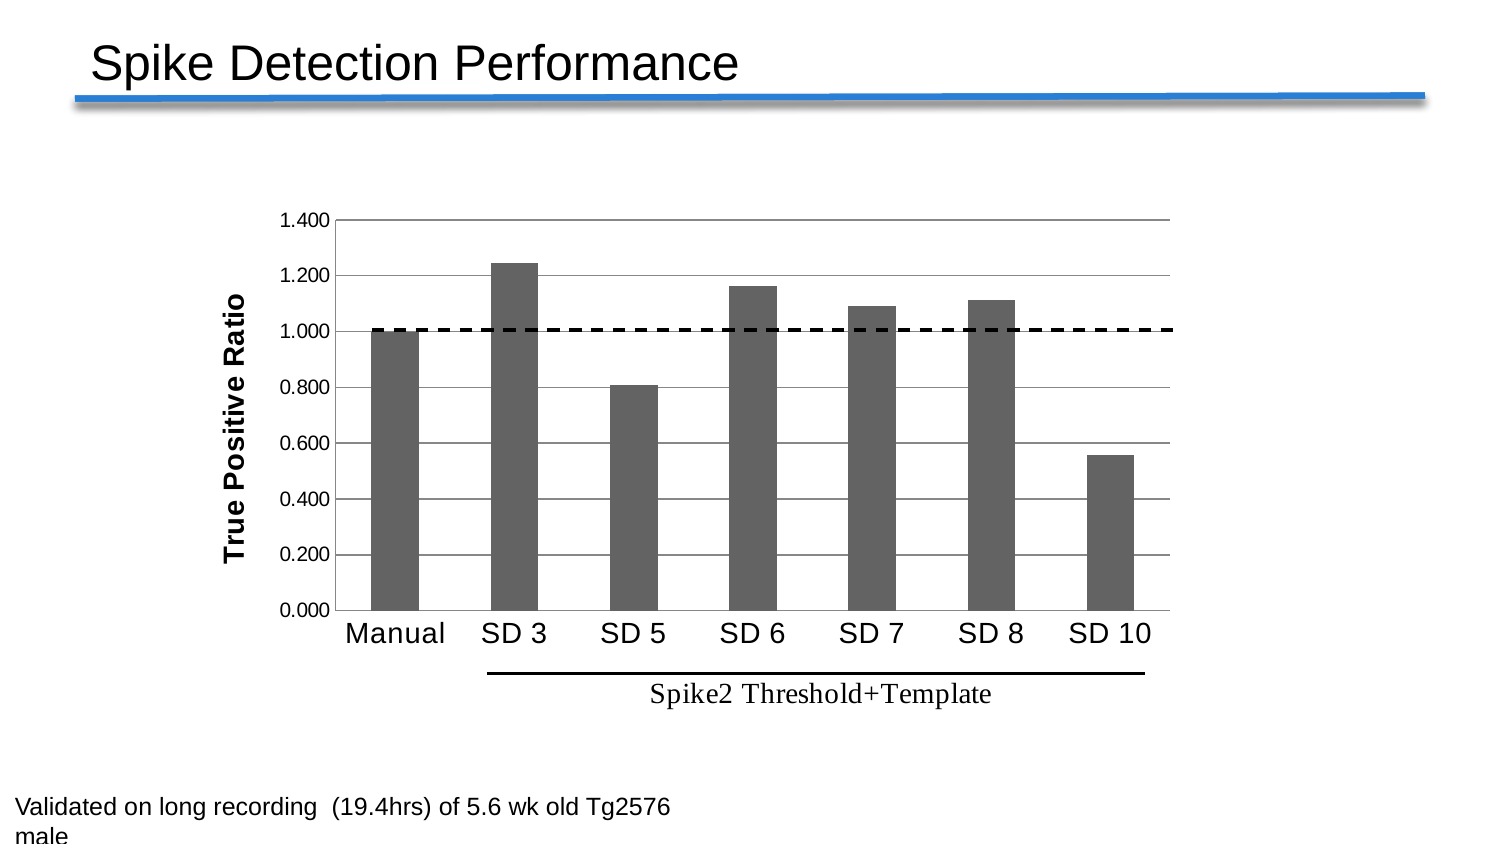

# Spike Detection Performance

### Chart

| Category | Manual SD 3 SD 5 SD 6 SD 7 SD 8 SD 10 |
|---|---|
| Manual | 1.0 |
| SD 3 | 1.2460937499999998 |
| SD 5 | 0.80859375 |
| SD 6 | 1.1640625000000153 |
| SD 7 | 1.0898437499999998 |
| SD 8 | 1.1132812499999998 |
| SD 10 | 0.55859375 |
Validated on long recording  (19.4hrs) of 5.6 wk old Tg2576 male